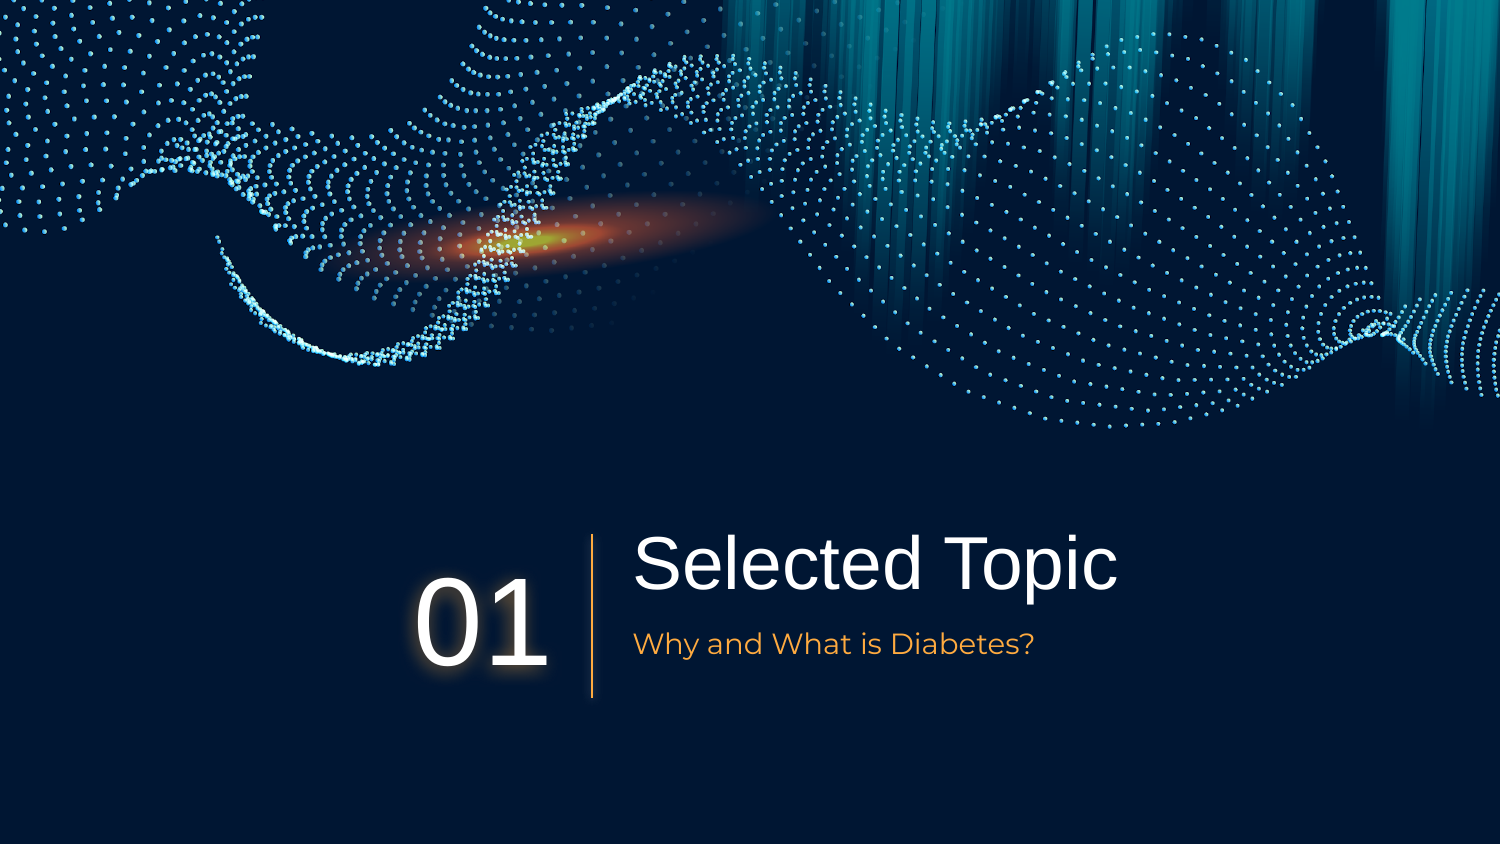

# Selected Topic
01
Why and What is Diabetes?